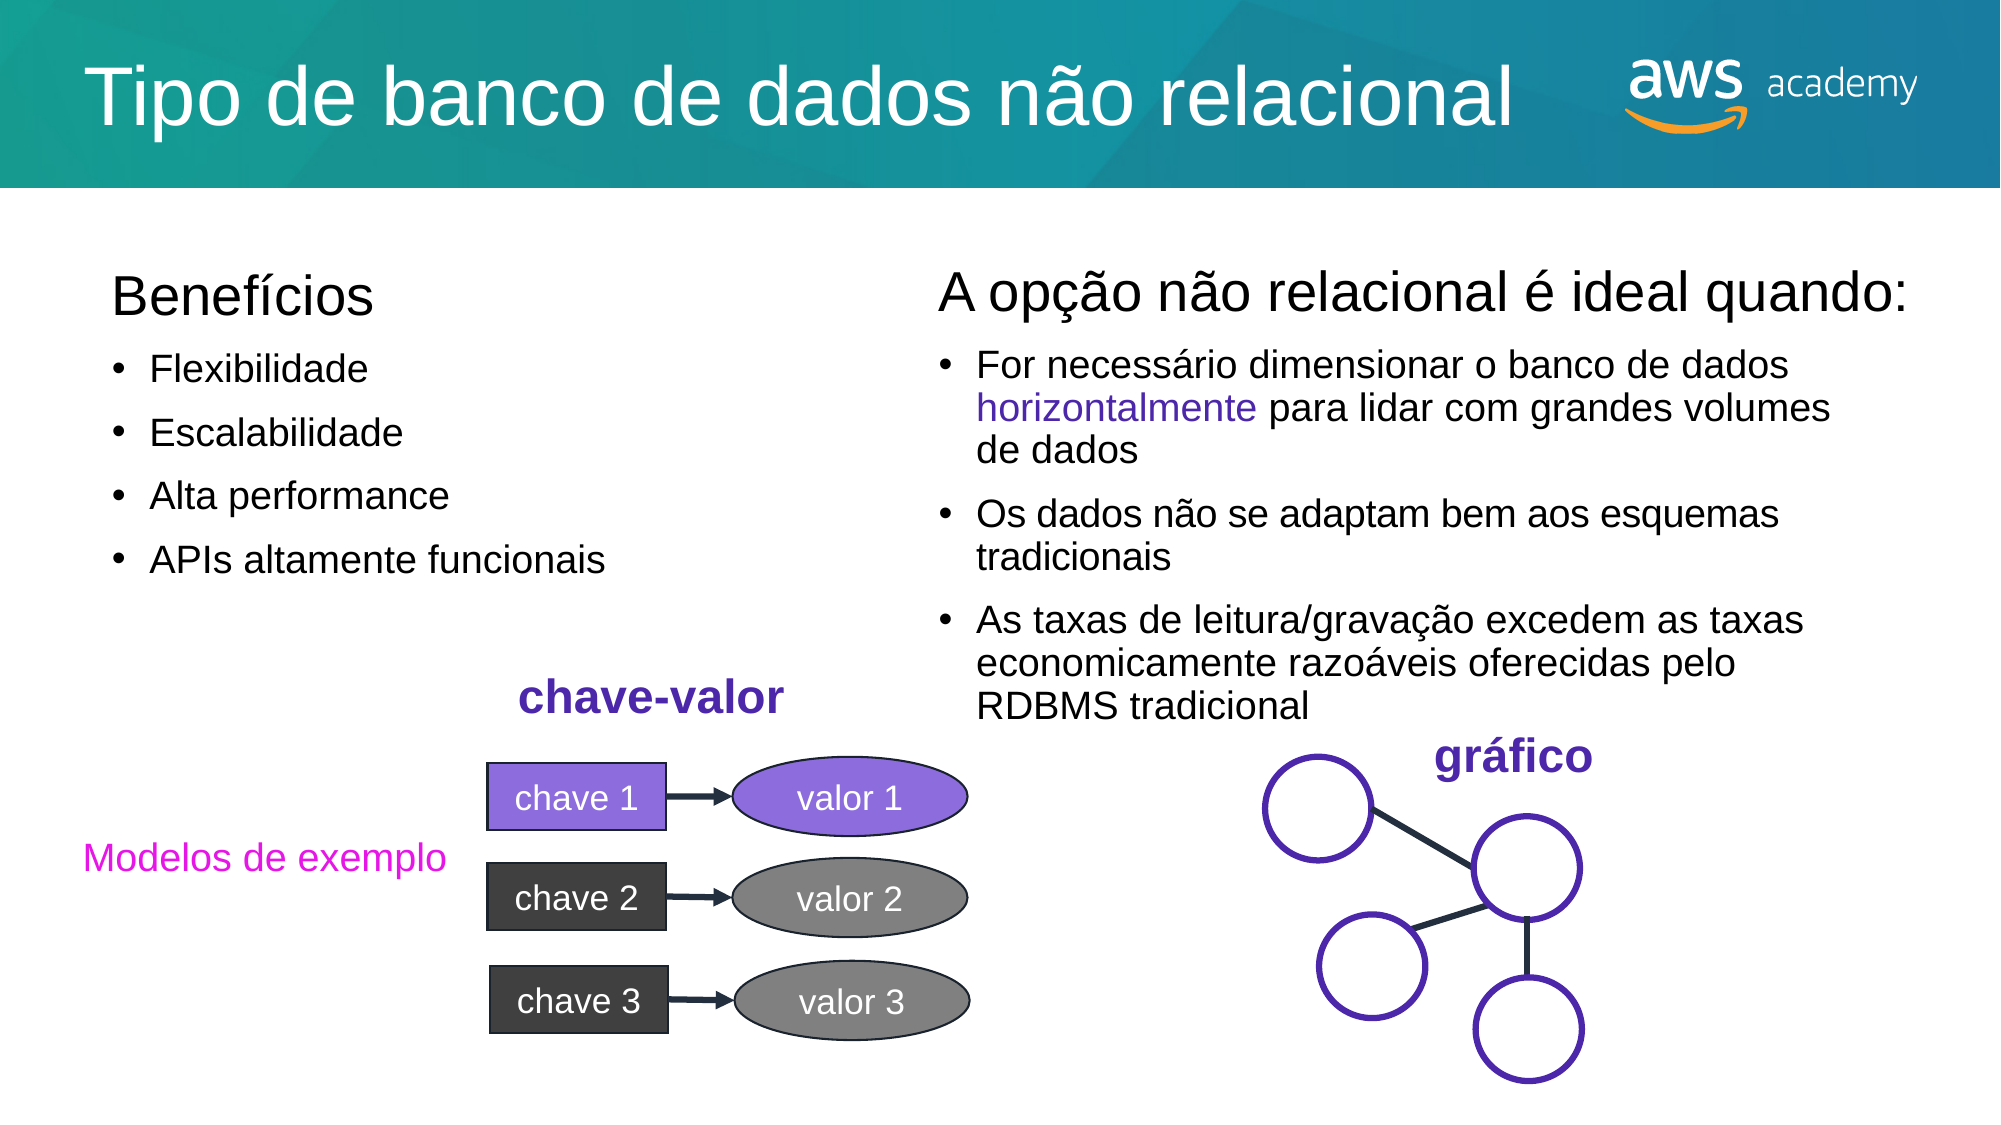

# Tipo de banco de dados não relacional
A opção não relacional é ideal quando:
For necessário dimensionar o banco de dados horizontalmente para lidar com grandes volumes
de dados
Os dados não se adaptam bem aos esquemas tradicionais
As taxas de leitura/gravação excedem as taxas economicamente razoáveis oferecidas pelo
RDBMS tradicional

Benefícios
Flexibilidade
Escalabilidade
Alta performance
APIs altamente funcionais
chave-valor
valor 1
chave 1
valor 2
chave 2
valor 3
chave 3
gráfico

Modelos de exemplo